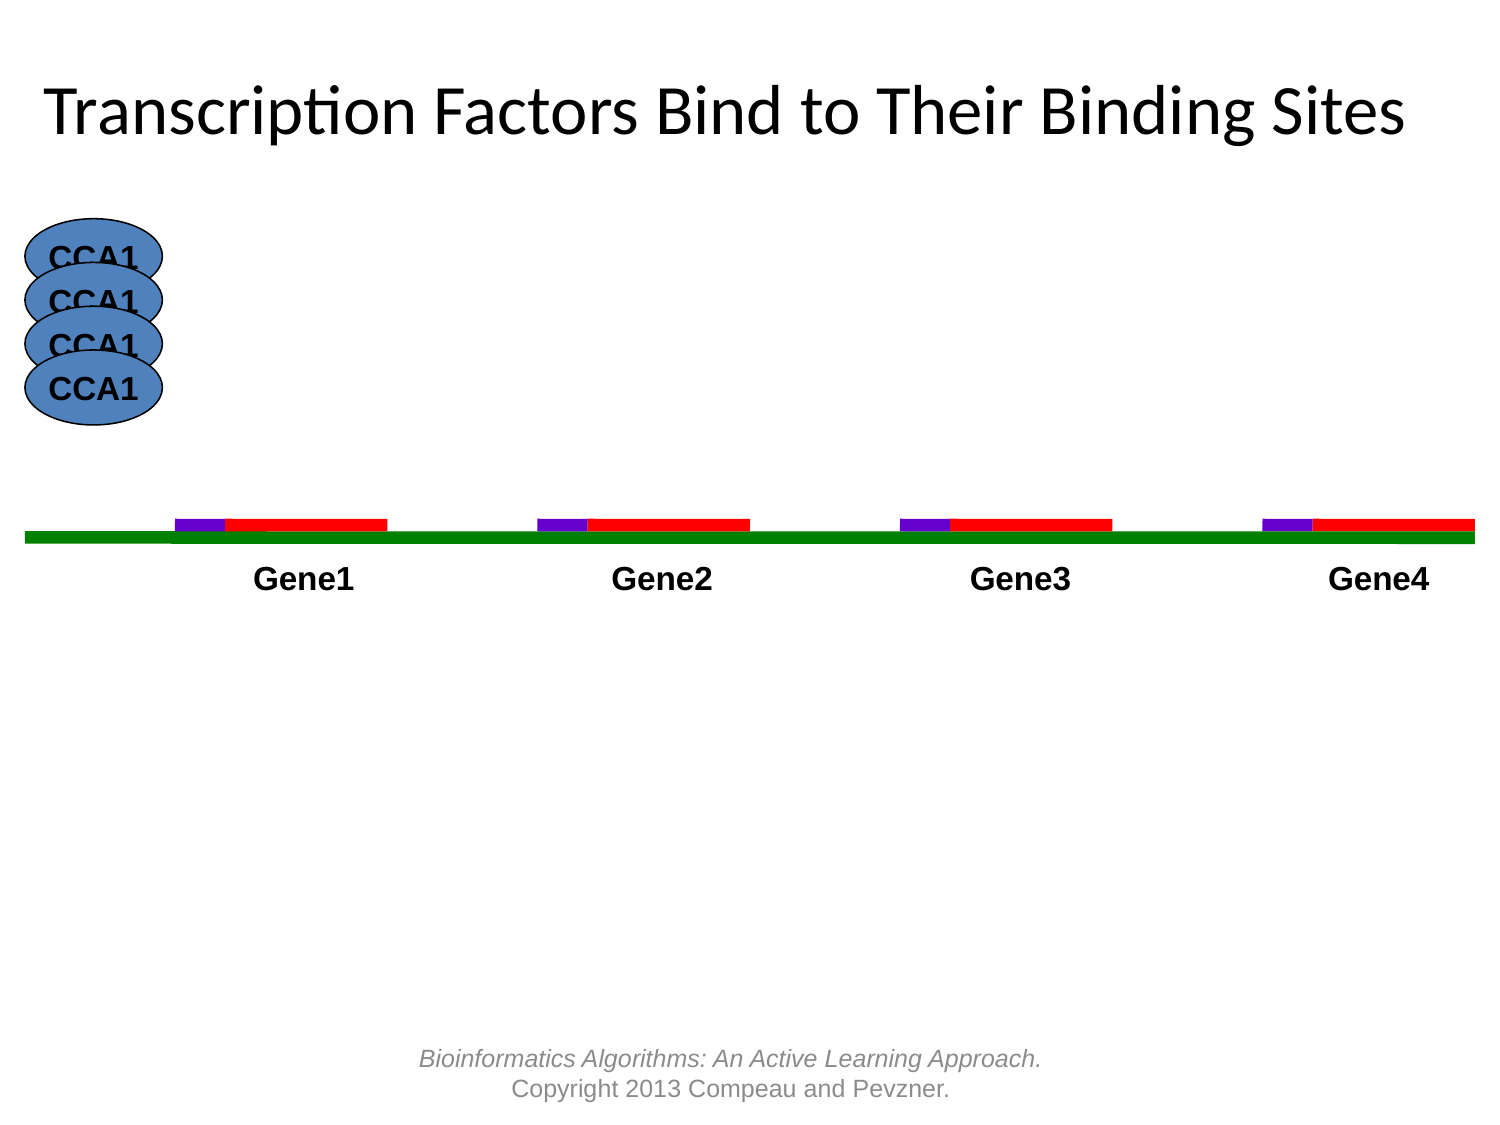

# Transcription Factors Bind to Their Binding Sites
CCA1
CCA1
CCA1
CCA1
Gene1
Gene2
Gene3
Gene4
Bioinformatics Algorithms: An Active Learning Approach.
Copyright 2013 Compeau and Pevzner.